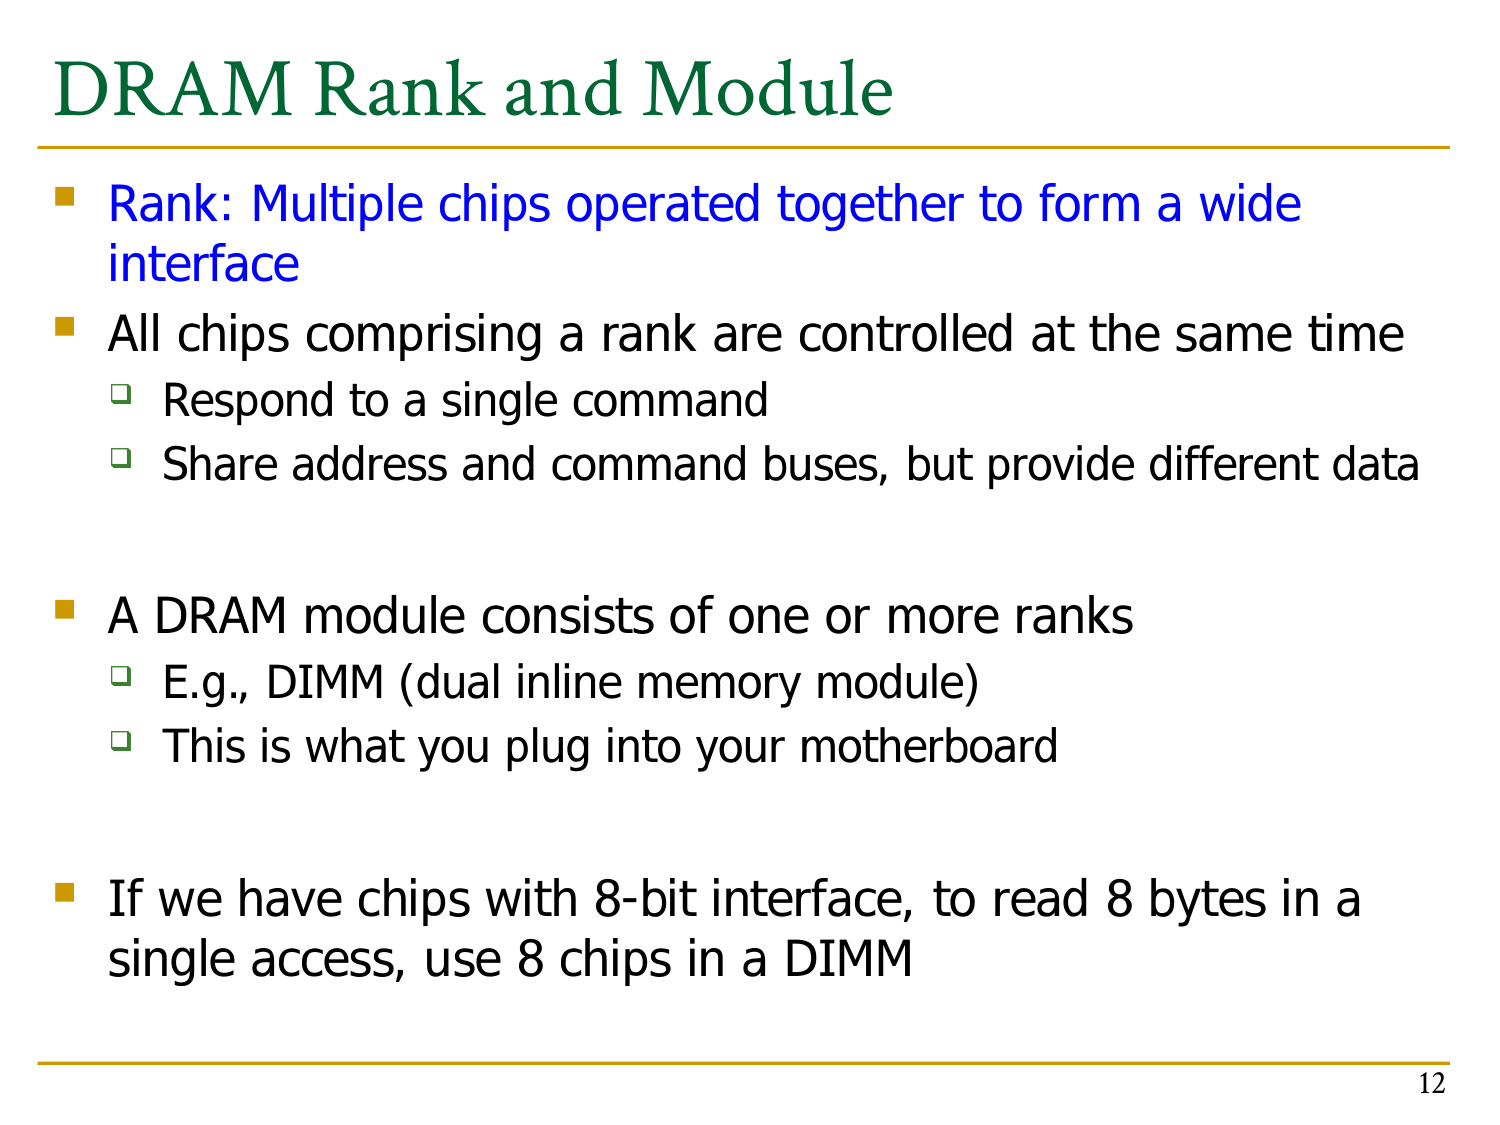

# DRAM Rank and Module
Rank: Multiple chips operated together to form a wide interface
All chips comprising a rank are controlled at the same time
Respond to a single command
Share address and command buses, but provide different data

A DRAM module consists of one or more ranks
E.g., DIMM (dual inline memory module)
This is what you plug into your motherboard

If we have chips with 8-bit interface, to read 8 bytes in a single access, use 8 chips in a DIMM

12